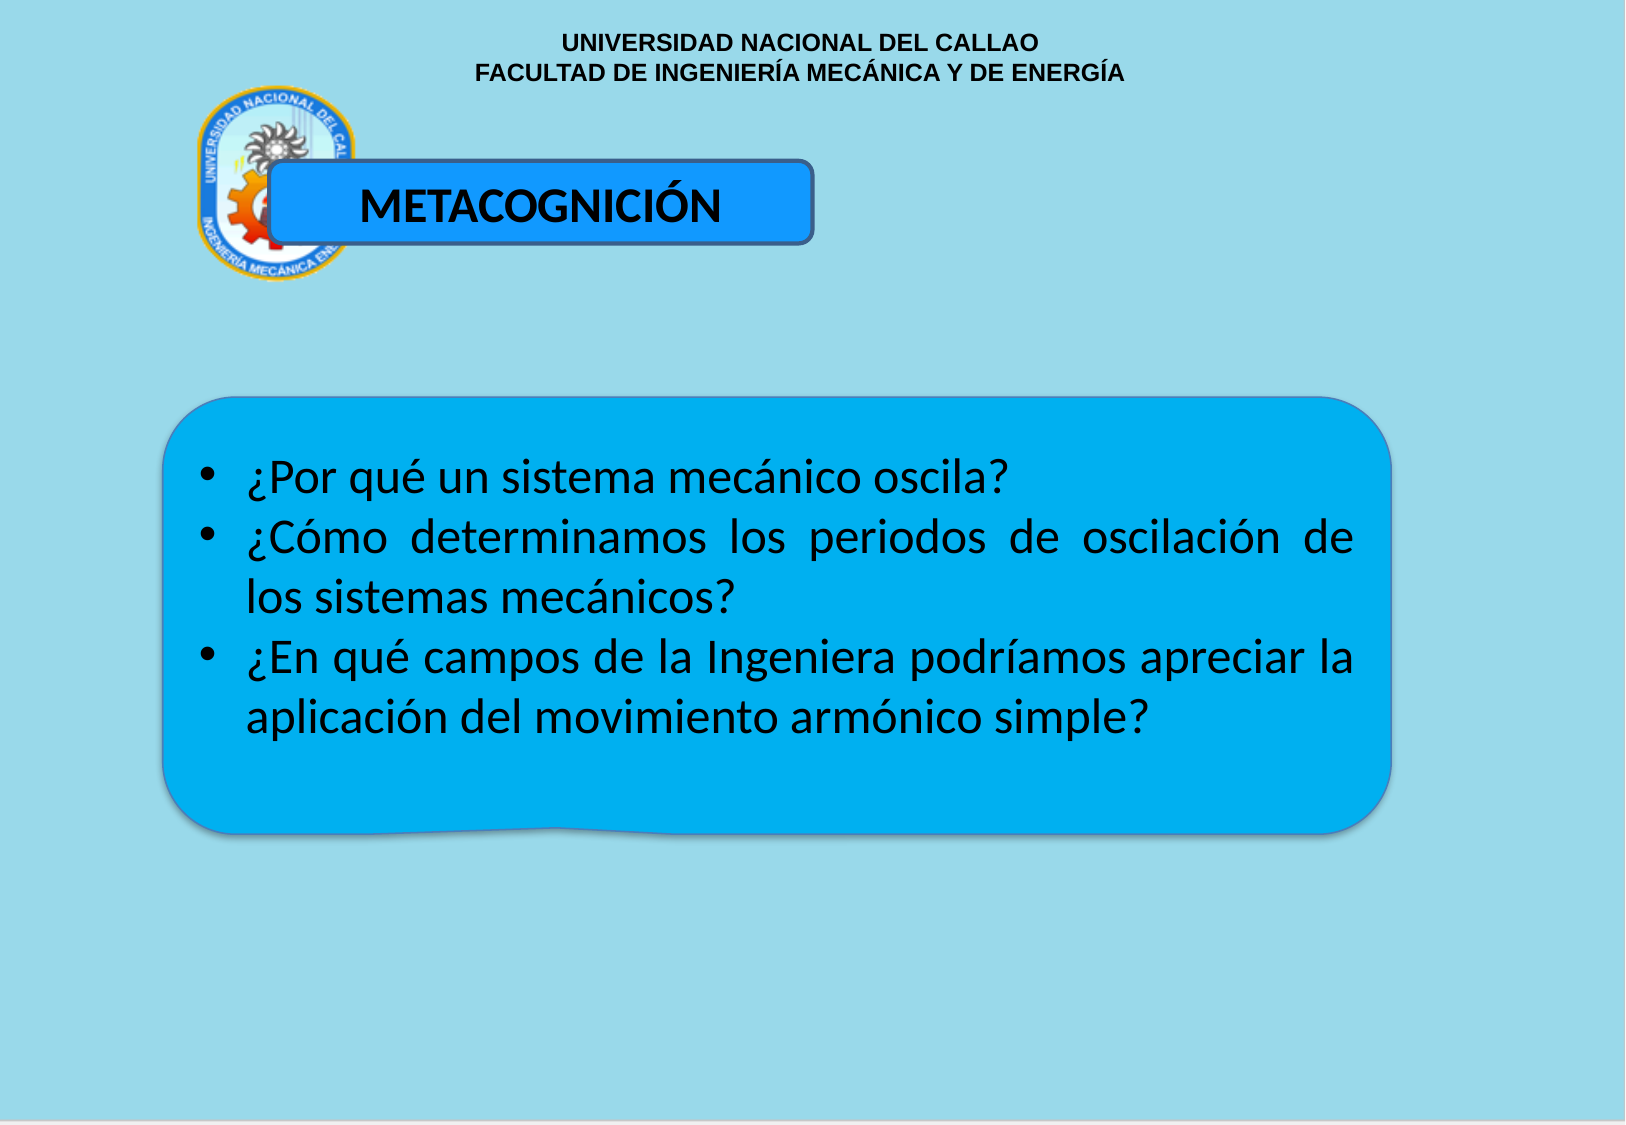

UNIVERSIDAD NACIONAL DEL CALLAO
FACULTAD DE INGENIERÍA MECÁNICA Y DE ENERGÍA
METACOGNICIÓN
¿Por qué un sistema mecánico oscila?
¿Cómo determinamos los periodos de oscilación de los sistemas mecánicos?
¿En qué campos de la Ingeniera podríamos apreciar la aplicación del movimiento armónico simple?